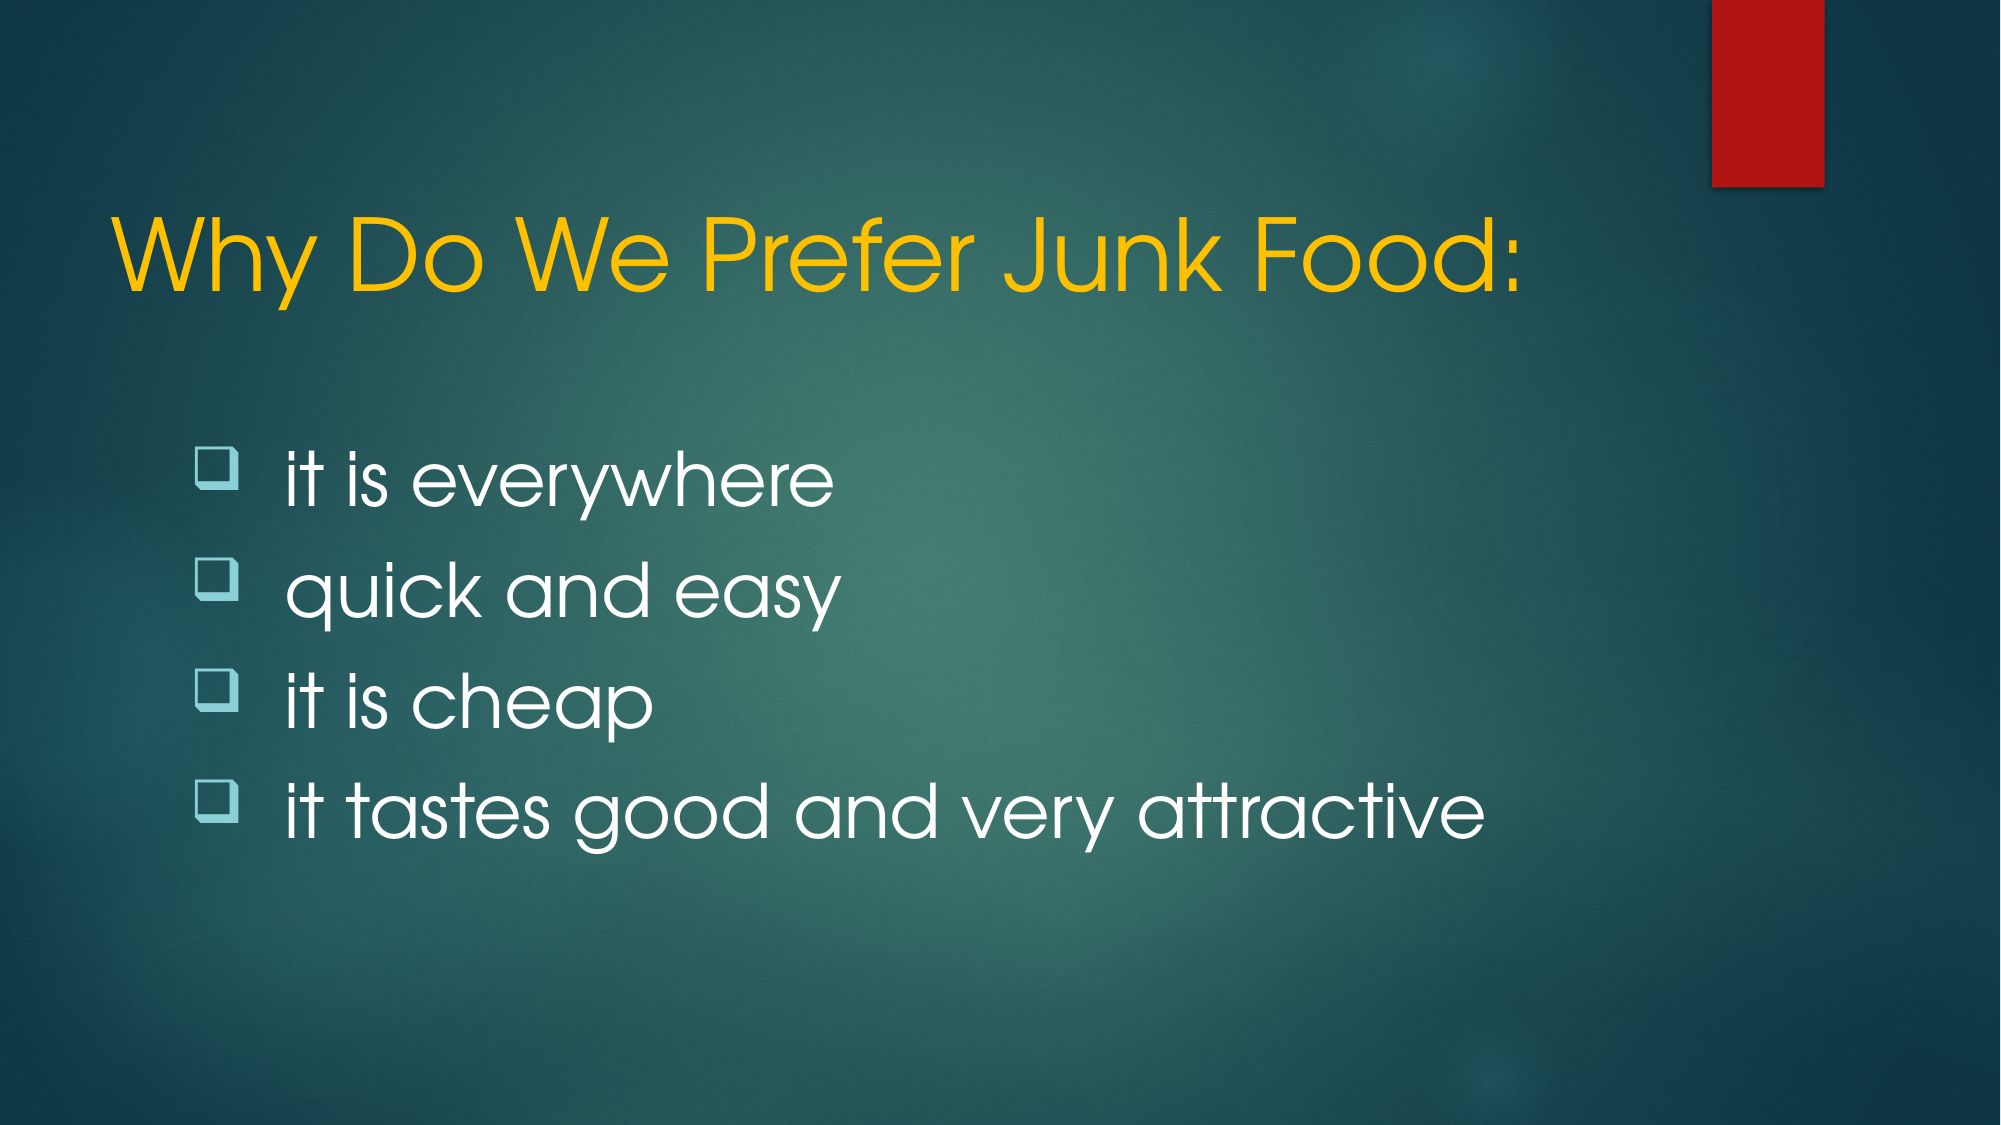

# Why Do We Prefer Junk Food:
it is everywhere
quick and easy
it is cheap
it tastes good and very attractive